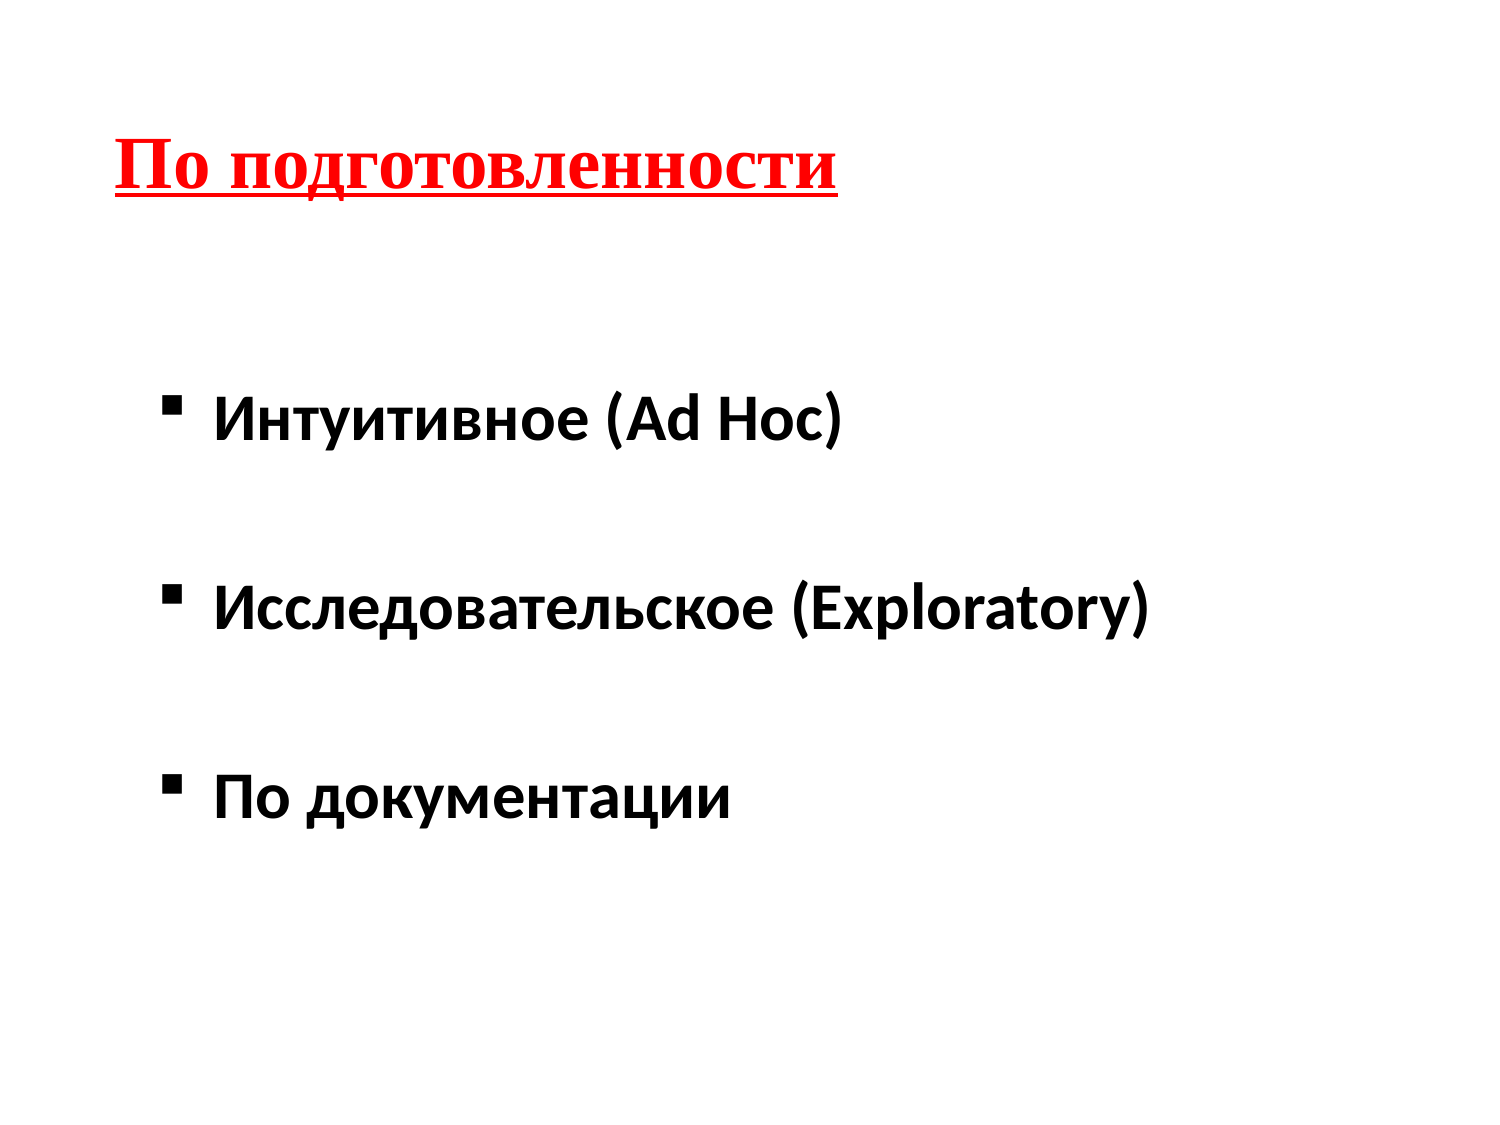

По подготовленности
Интуитивное (Ad Hoc)
Исследовательское (Exploratory)
По документации